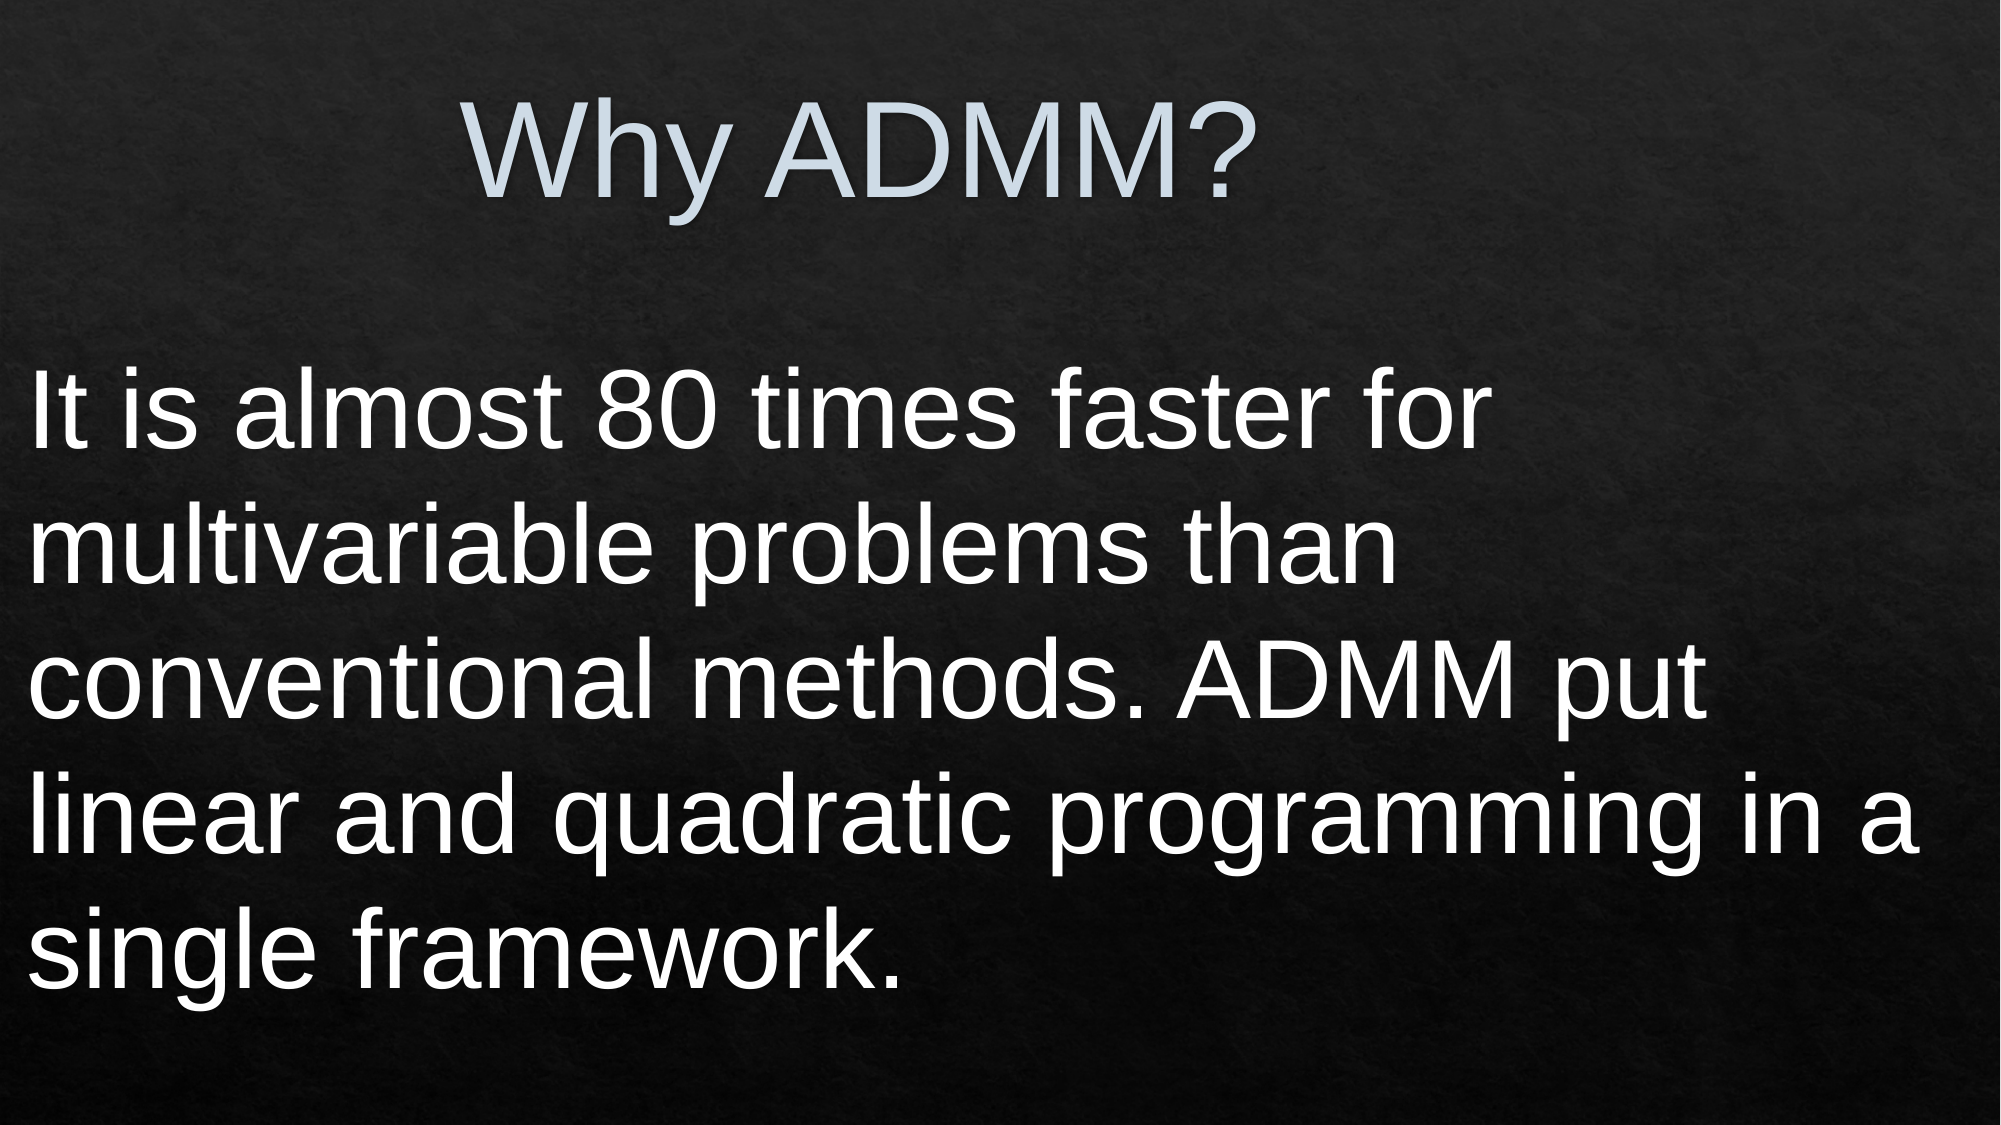

# Why ADMM?
It is almost 80 times faster for multivariable problems than conventional methods. ADMM put linear and quadratic programming in a single framework.